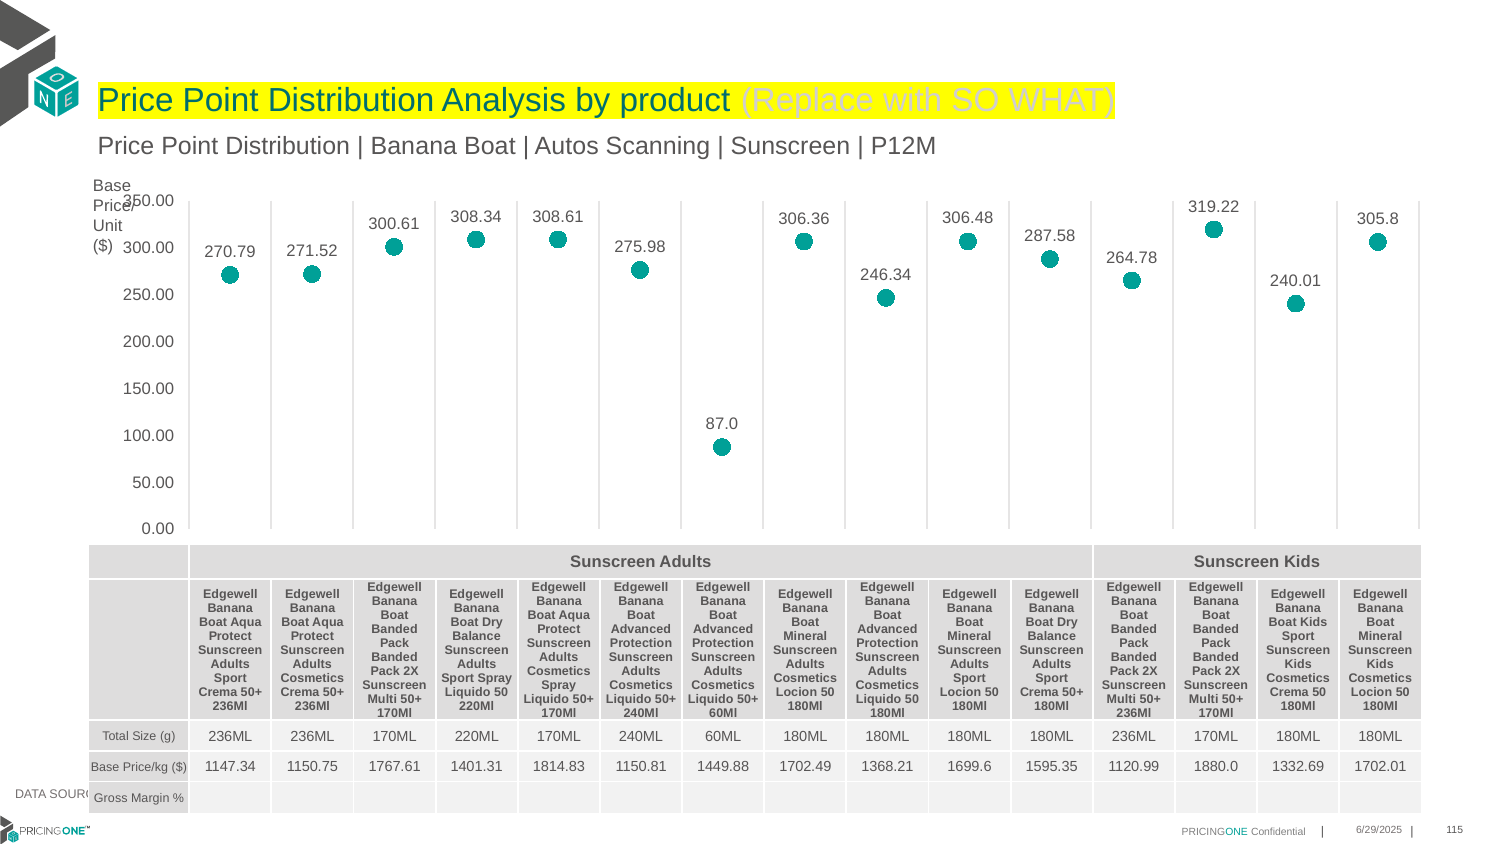

# Price Point Distribution Analysis by product (Replace with SO WHAT)
Price Point Distribution | Banana Boat | Autos Scanning | Sunscreen | P12M
Base Price/Unit ($)

### Chart

| Category | Base Price/Unit |
|---|---|
| Edgewell Banana Boat Aqua Protect Sunscreen Adults Sport Crema 50+ 236Ml | 270.79 |
| Edgewell Banana Boat Aqua Protect Sunscreen Adults Cosmetics Crema 50+ 236Ml | 271.52 |
| Edgewell Banana Boat Banded Pack Banded Pack 2X Sunscreen Multi 50+ 170Ml | 300.61 |
| Edgewell Banana Boat Dry Balance Sunscreen Adults Sport Spray Liquido 50 220Ml | 308.34 |
| Edgewell Banana Boat Aqua Protect Sunscreen Adults Cosmetics Spray Liquido 50+ 170Ml | 308.61 |
| Edgewell Banana Boat Advanced Protection Sunscreen Adults Cosmetics Liquido 50+ 240Ml | 275.98 |
| Edgewell Banana Boat Advanced Protection Sunscreen Adults Cosmetics Liquido 50+ 60Ml | 87.0 |
| Edgewell Banana Boat Mineral Sunscreen Adults Cosmetics Locion 50 180Ml | 306.36 |
| Edgewell Banana Boat Advanced Protection Sunscreen Adults Cosmetics Liquido 50 180Ml | 246.34 |
| Edgewell Banana Boat Mineral Sunscreen Adults Sport Locion 50 180Ml | 306.48 |
| Edgewell Banana Boat Dry Balance Sunscreen Adults Sport Crema 50+ 180Ml | 287.58 |
| Edgewell Banana Boat Banded Pack Banded Pack 2X Sunscreen Multi 50+ 236Ml | 264.78 |
| Edgewell Banana Boat Kids Sport Sunscreen Kids Cosmetics Crema 50 180Ml | 319.22 |
| Edgewell Banana Boat Mineral Sunscreen Kids Cosmetics Locion 50 180Ml | 240.01 |
|  | Sunscreen Adults | Sunscreen Adults | Sunscreen Adults | Sunscreen Adults | Sunscreen Adults | Sunscreen Adults | Sunscreen Adults | Sunscreen Adults | Sunscreen Adults | Sunscreen Adults | Sunscreen Adults | Sunscreen Kids | Sunscreen Kids | Sunscreen Kids | Sunscreen Kids |
| --- | --- | --- | --- | --- | --- | --- | --- | --- | --- | --- | --- | --- | --- | --- | --- |
|  | Edgewell Banana Boat Aqua Protect Sunscreen Adults Sport Crema 50+ 236Ml | Edgewell Banana Boat Aqua Protect Sunscreen Adults Cosmetics Crema 50+ 236Ml | Edgewell Banana Boat Banded Pack Banded Pack 2X Sunscreen Multi 50+ 170Ml | Edgewell Banana Boat Dry Balance Sunscreen Adults Sport Spray Liquido 50 220Ml | Edgewell Banana Boat Aqua Protect Sunscreen Adults Cosmetics Spray Liquido 50+ 170Ml | Edgewell Banana Boat Advanced Protection Sunscreen Adults Cosmetics Liquido 50+ 240Ml | Edgewell Banana Boat Advanced Protection Sunscreen Adults Cosmetics Liquido 50+ 60Ml | Edgewell Banana Boat Mineral Sunscreen Adults Cosmetics Locion 50 180Ml | Edgewell Banana Boat Advanced Protection Sunscreen Adults Cosmetics Liquido 50 180Ml | Edgewell Banana Boat Mineral Sunscreen Adults Sport Locion 50 180Ml | Edgewell Banana Boat Dry Balance Sunscreen Adults Sport Crema 50+ 180Ml | Edgewell Banana Boat Banded Pack Banded Pack 2X Sunscreen Multi 50+ 236Ml | Edgewell Banana Boat Banded Pack Banded Pack 2X Sunscreen Multi 50+ 170Ml | Edgewell Banana Boat Kids Sport Sunscreen Kids Cosmetics Crema 50 180Ml | Edgewell Banana Boat Mineral Sunscreen Kids Cosmetics Locion 50 180Ml |
| Total Size (g) | 236ML | 236ML | 170ML | 220ML | 170ML | 240ML | 60ML | 180ML | 180ML | 180ML | 180ML | 236ML | 170ML | 180ML | 180ML |
| Base Price/kg ($) | 1147.34 | 1150.75 | 1767.61 | 1401.31 | 1814.83 | 1150.81 | 1449.88 | 1702.49 | 1368.21 | 1699.6 | 1595.35 | 1120.99 | 1880.0 | 1332.69 | 1702.01 |
| Gross Margin % |  |  |  |  |  |  |  |  |  |  |  |  |  |  |  |
DATA SOURCE: Trade Panel/Retailer Data | April  2025
6/29/2025
115